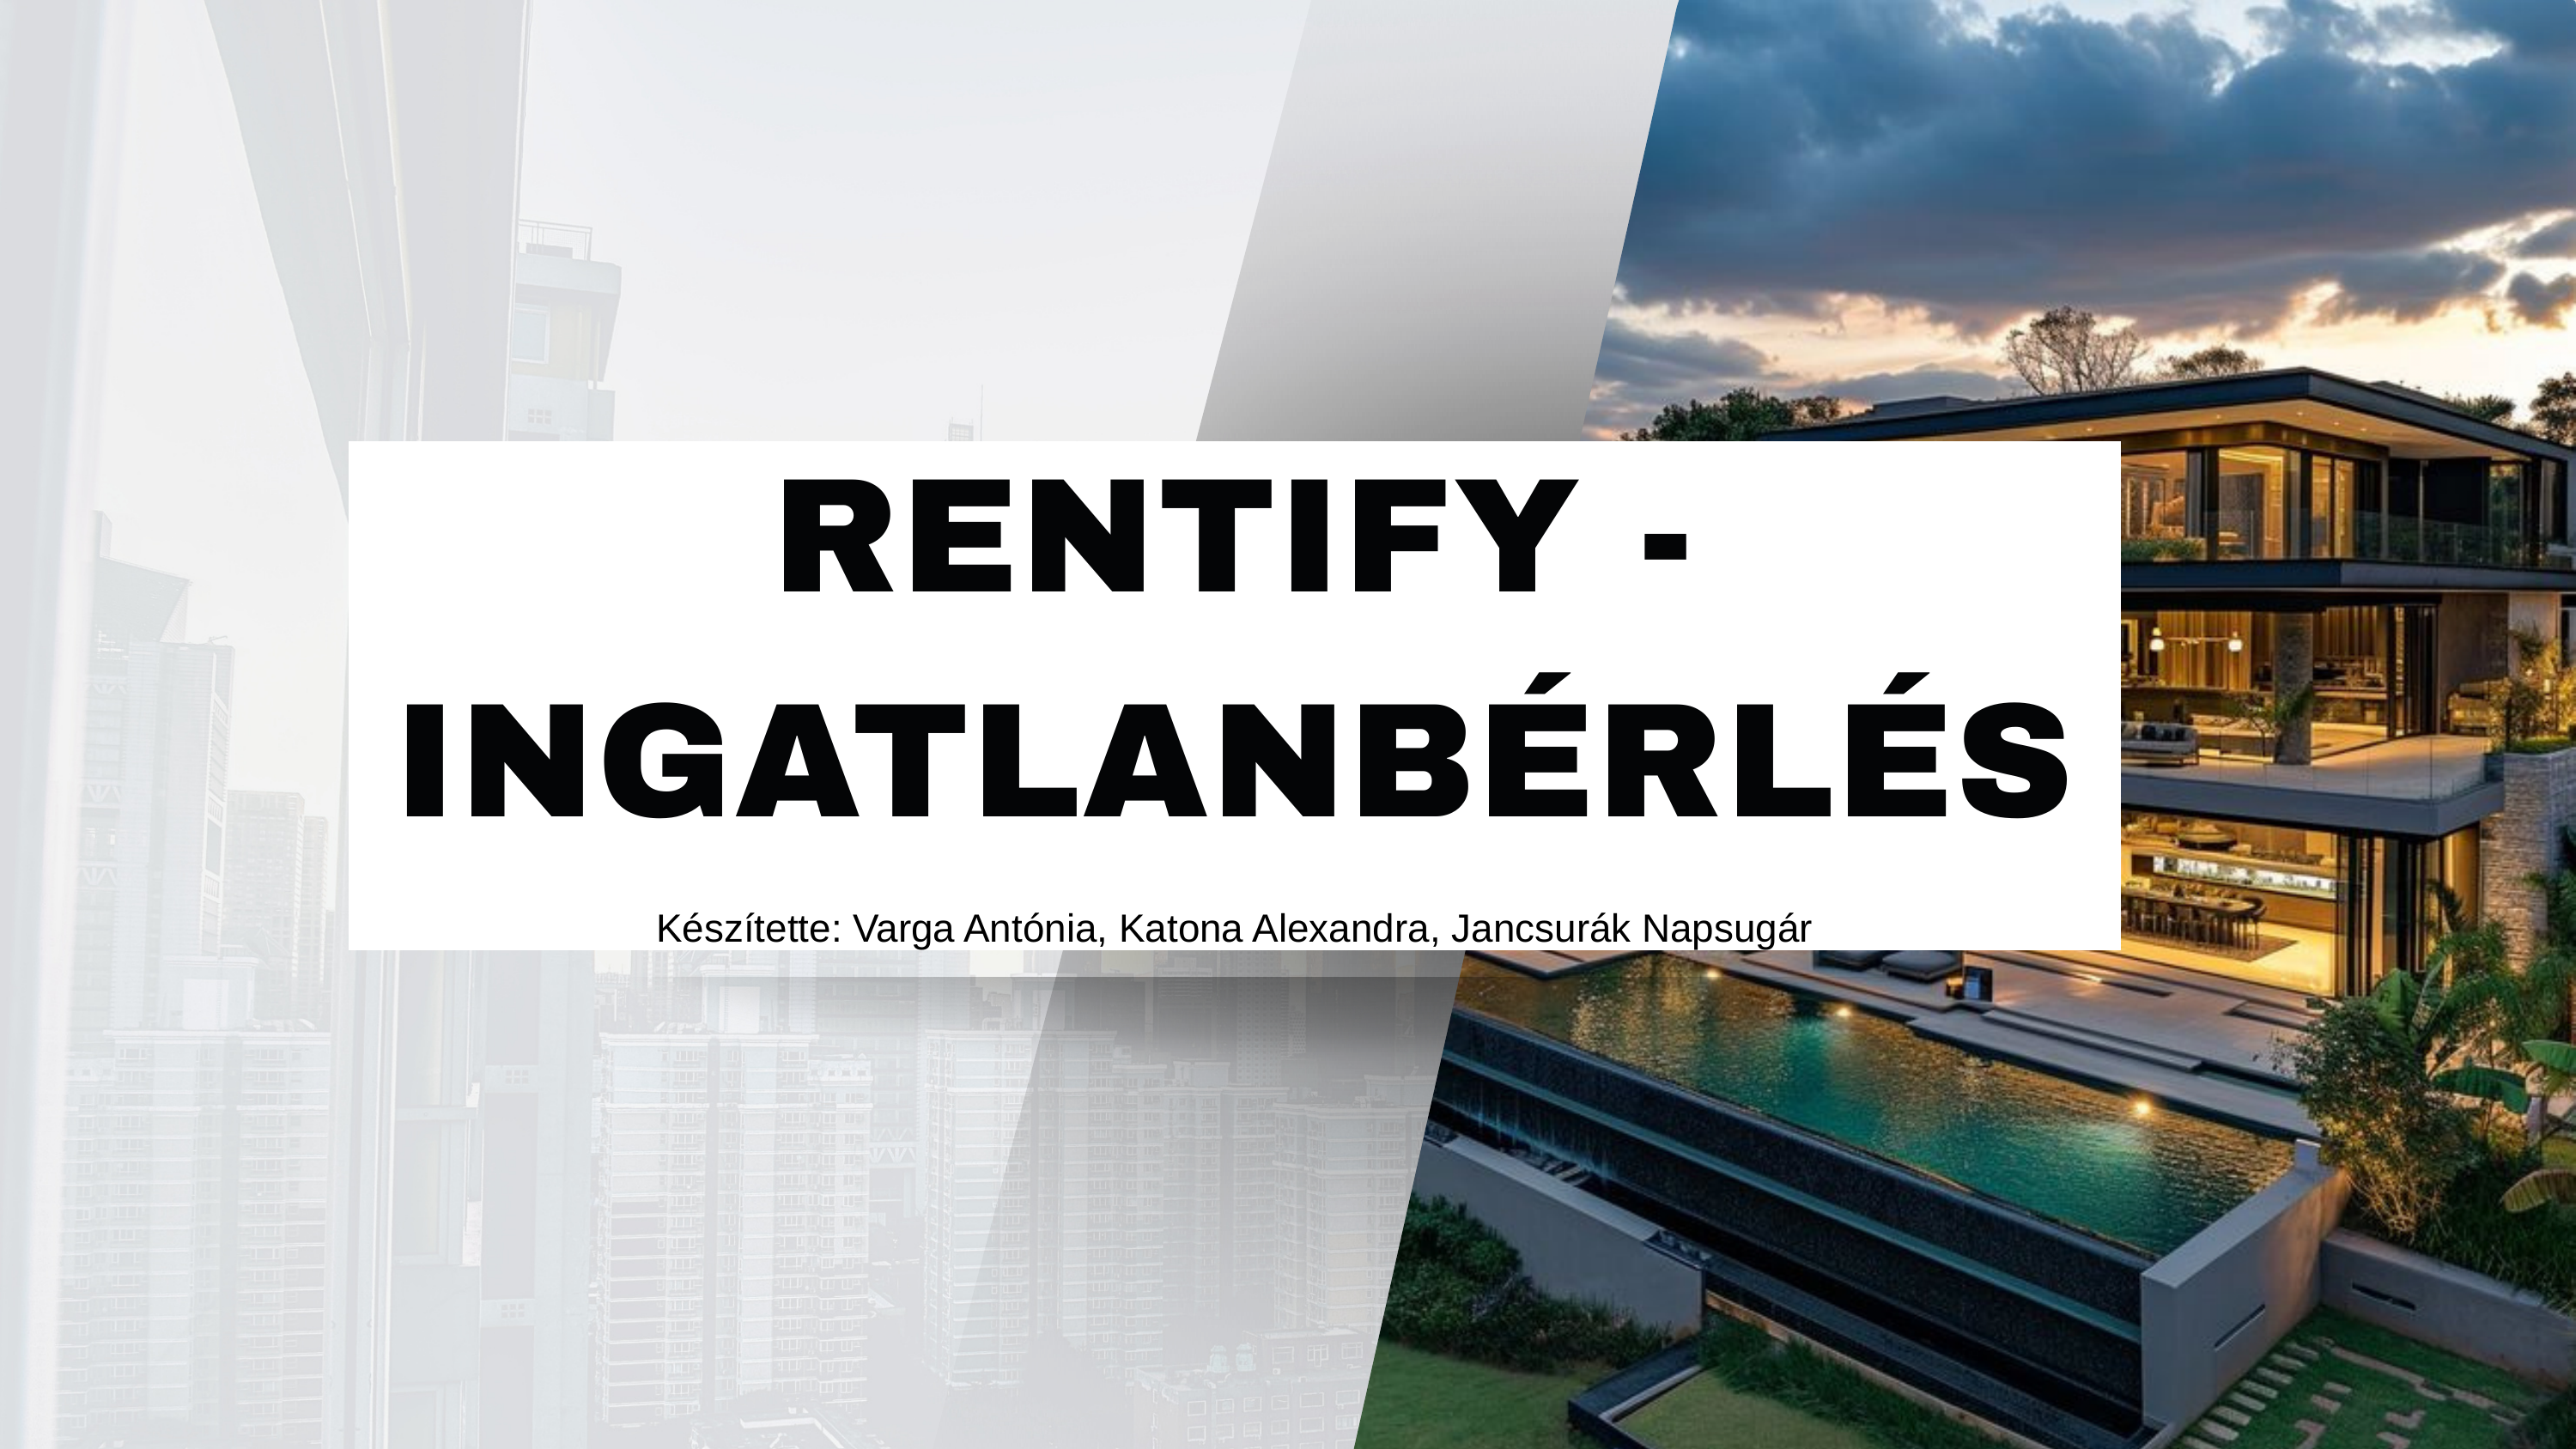

RENTIFY - INGATLANBÉRLÉS

Készítette: Varga Antónia, Katona Alexandra, Jancsurák Napsugár